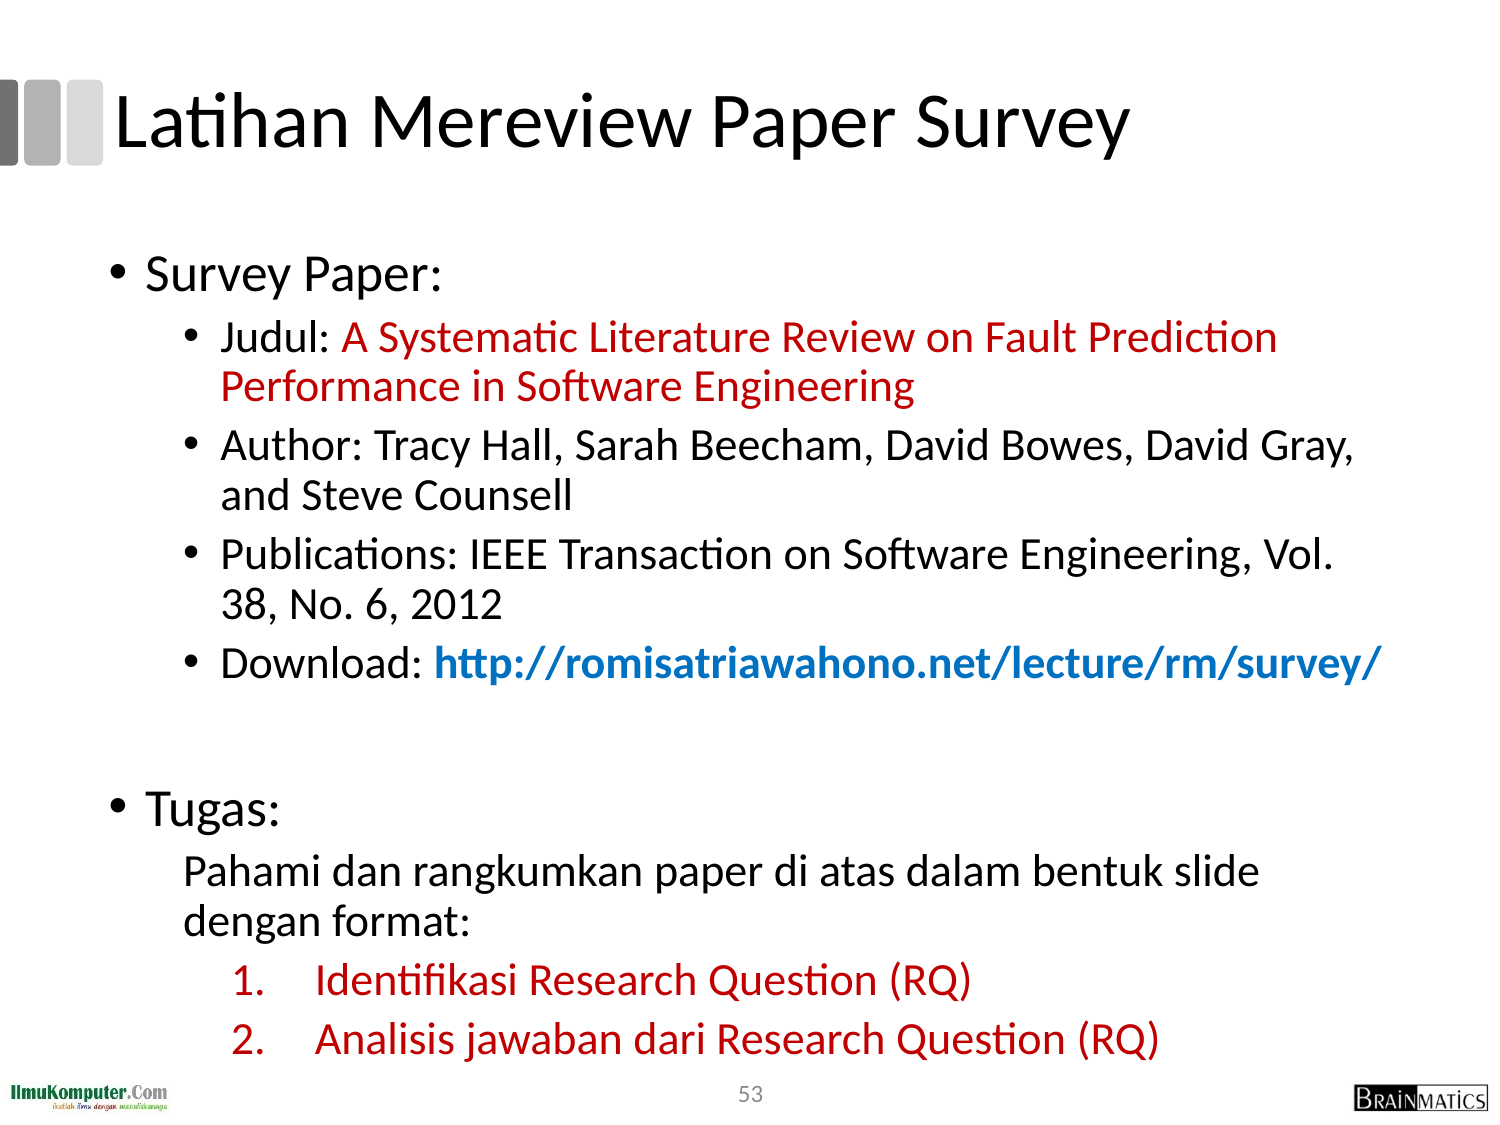

# Latihan Mereview Paper Survey
Survey Paper:
Judul: A Systematic Literature Review on Fault Prediction Performance in Software Engineering
Author: Tracy Hall, Sarah Beecham, David Bowes, David Gray, and Steve Counsell
Publications: IEEE Transaction on Software Engineering, Vol. 38, No. 6, 2012
Download: http://romisatriawahono.net/lecture/rm/survey/

Tugas:
Pahami dan rangkumkan paper di atas dalam bentuk slide dengan format:
Identifikasi Research Question (RQ)
Analisis jawaban dari Research Question (RQ)
53